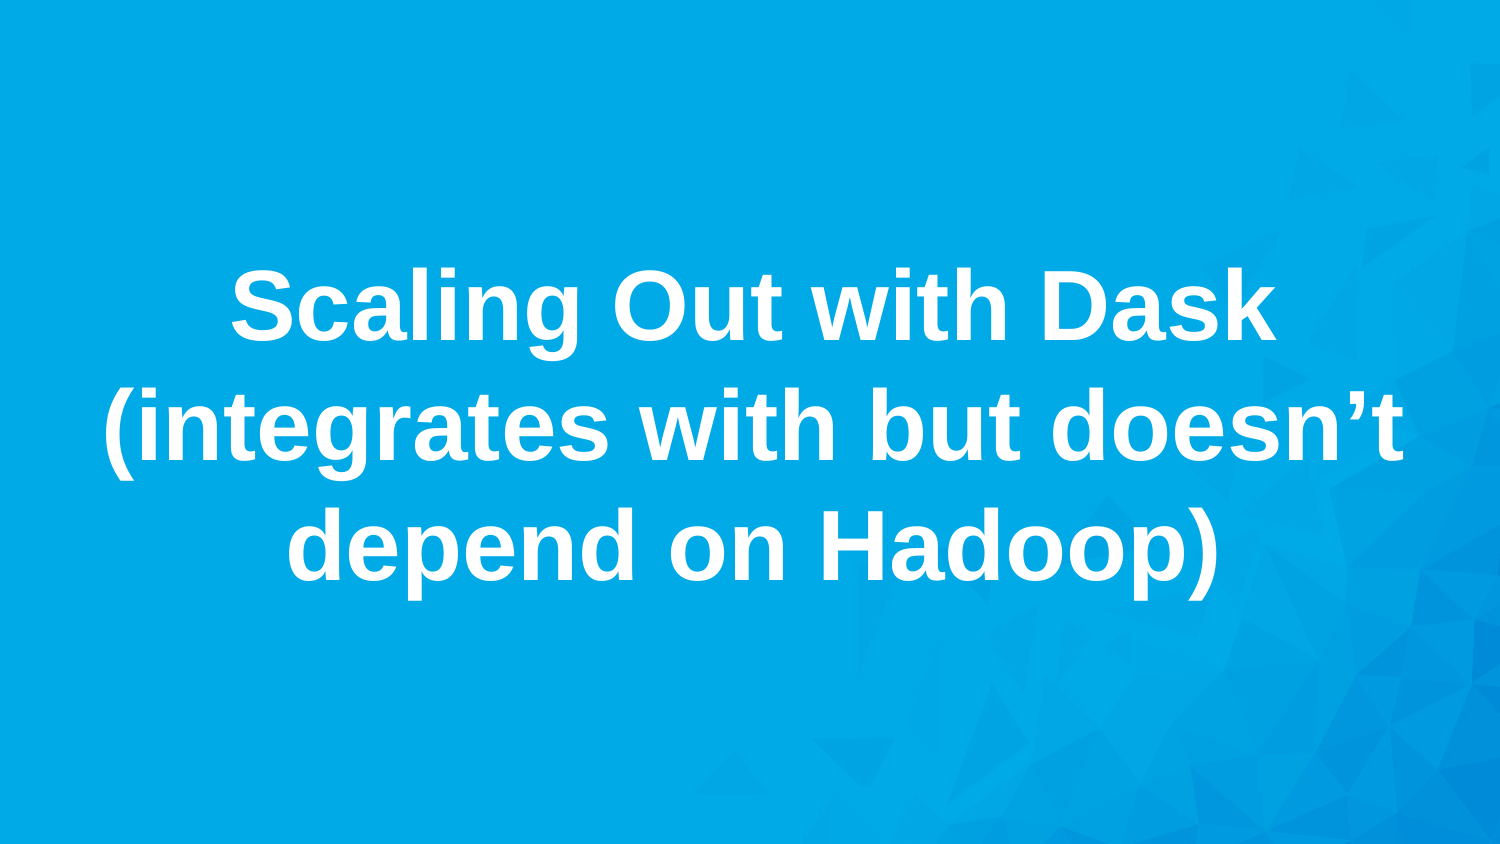

Scaling Out with Dask (integrates with but doesn’t depend on Hadoop)
71